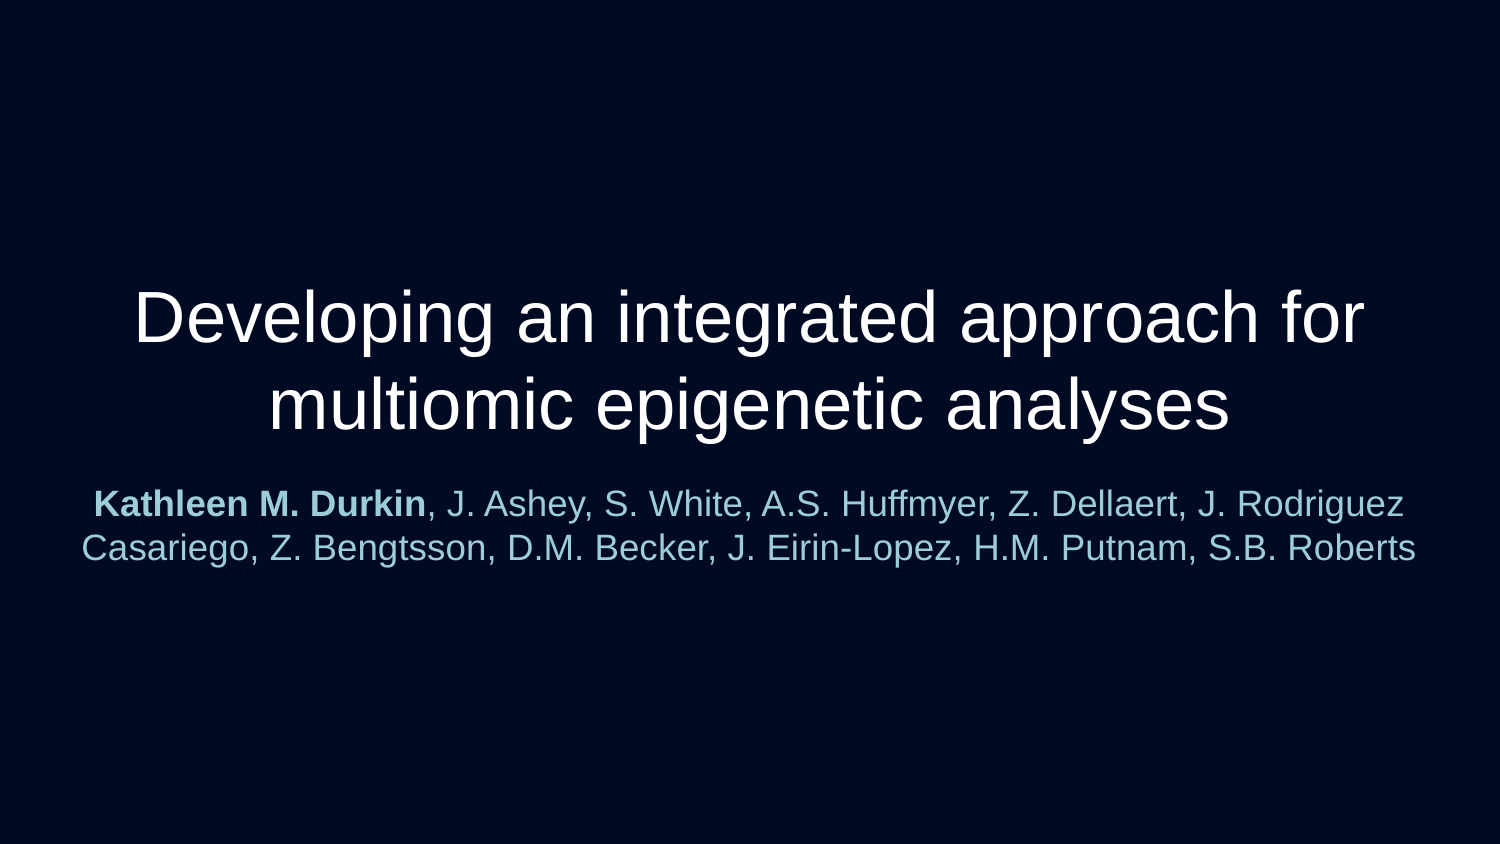

# Developing an integrated approach for multiomic epigenetic analyses
Kathleen M. Durkin, J. Ashey, S. White, A.S. Huffmyer, Z. Dellaert, J. Rodriguez Casariego, Z. Bengtsson, D.M. Becker, J. Eirin-Lopez, H.M. Putnam, S.B. Roberts